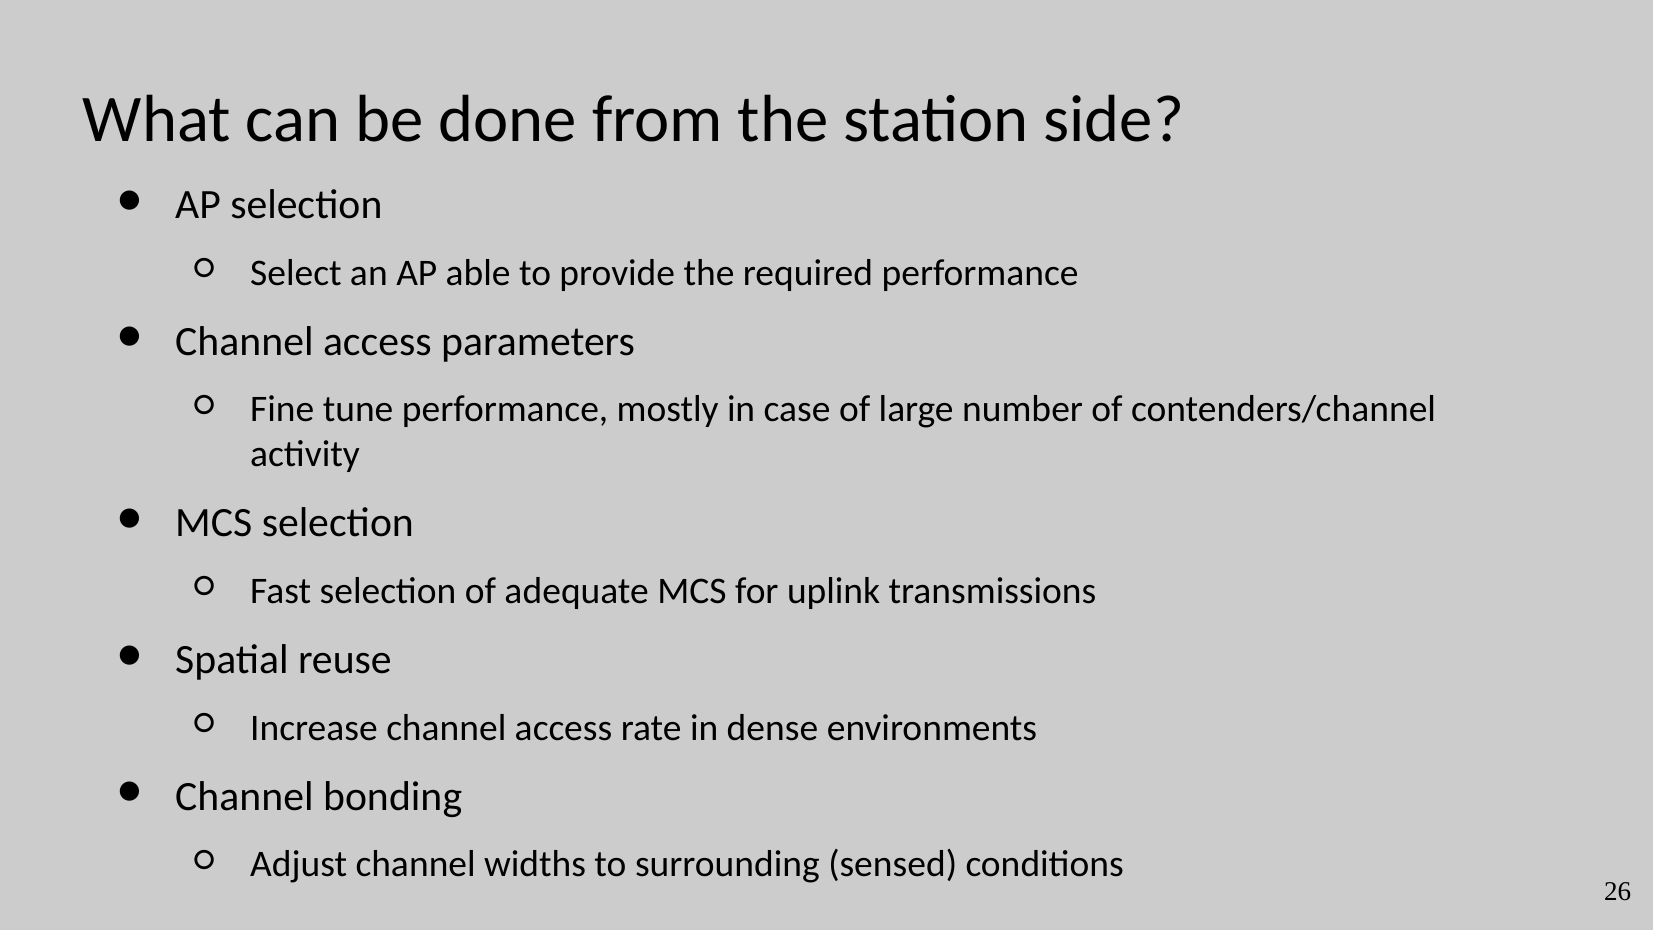

# What can be done from the station side?
AP selection
Select an AP able to provide the required performance
Channel access parameters
Fine tune performance, mostly in case of large number of contenders/channel activity
MCS selection
Fast selection of adequate MCS for uplink transmissions
Spatial reuse
Increase channel access rate in dense environments
Channel bonding
Adjust channel widths to surrounding (sensed) conditions

26